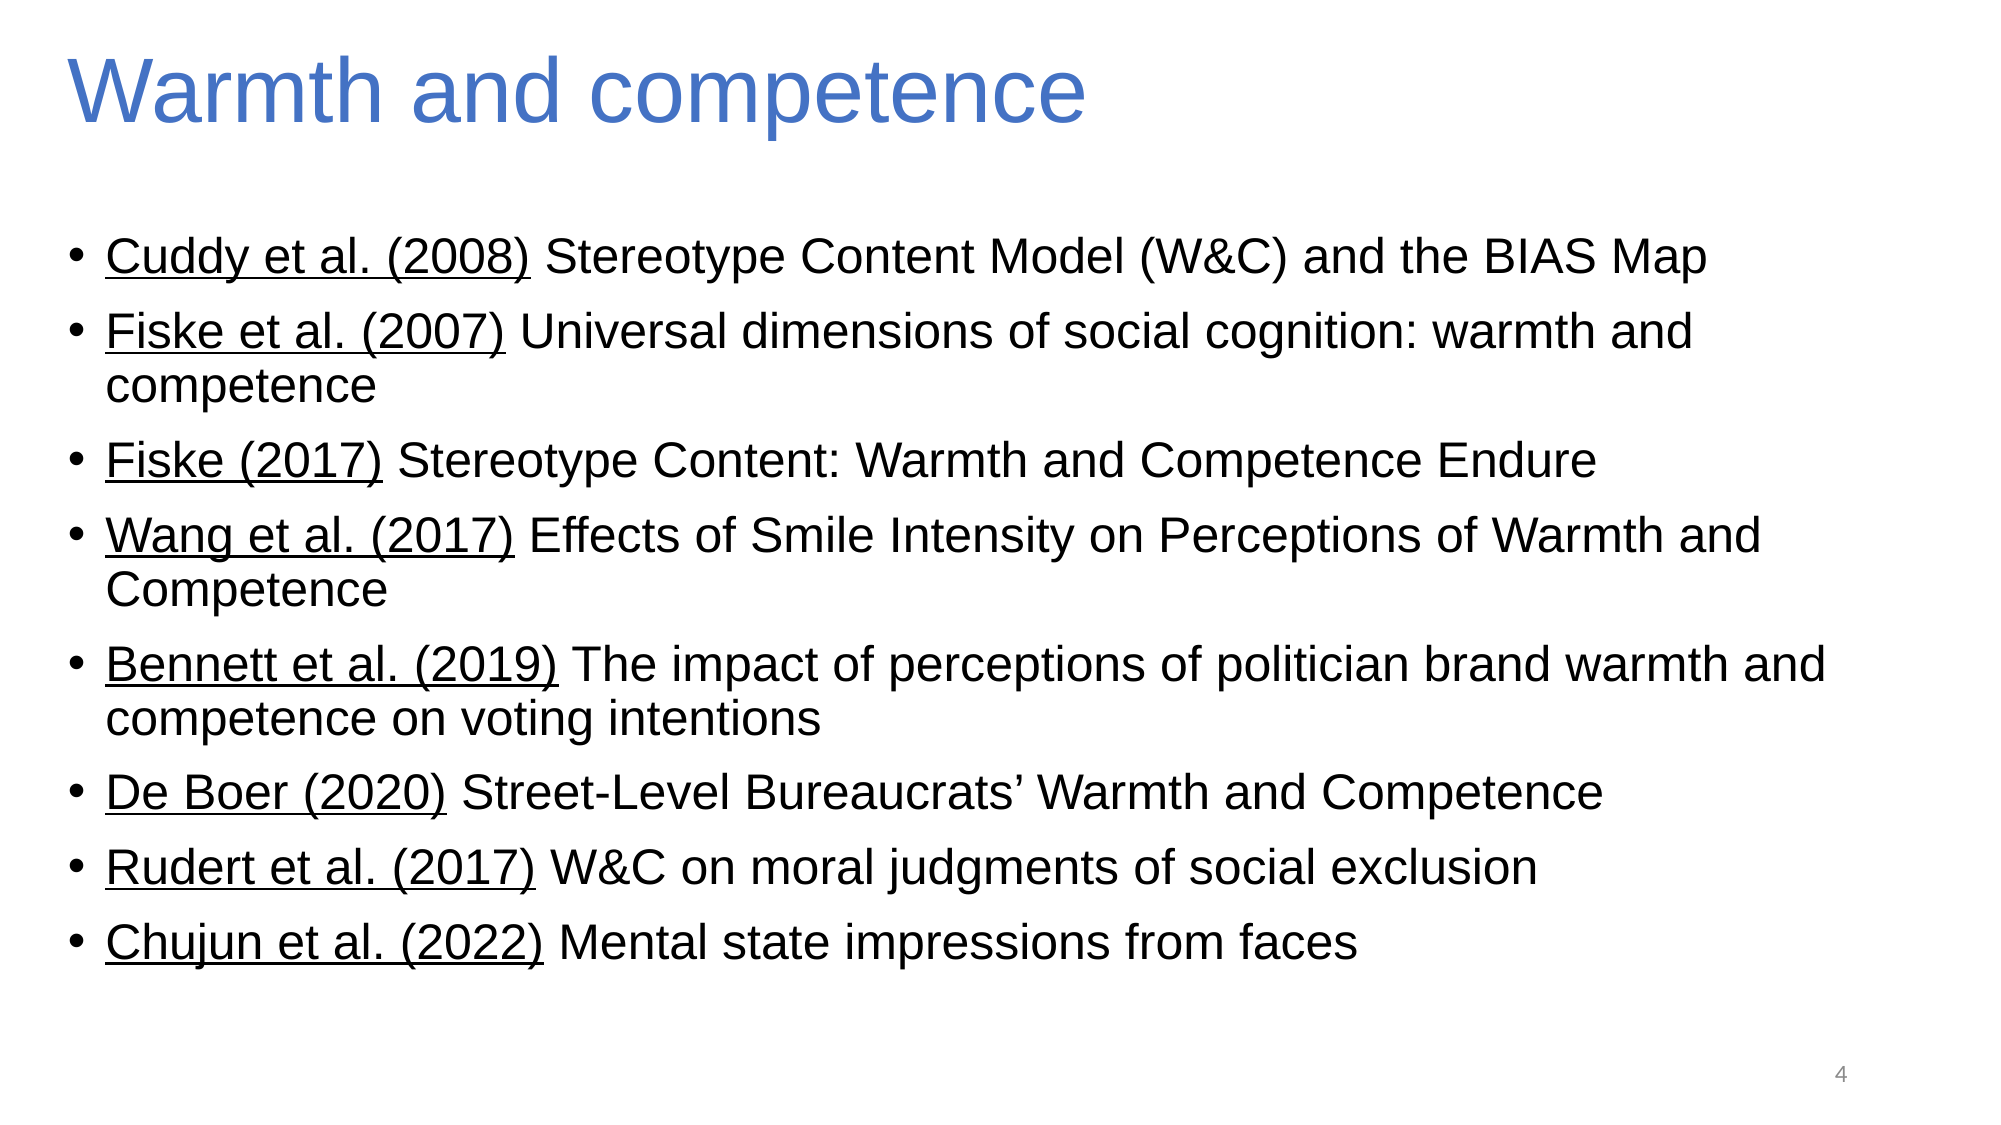

# Warmth and competence
Cuddy et al. (2008) Stereotype Content Model (W&C) and the BIAS Map
Fiske et al. (2007) Universal dimensions of social cognition: warmth and competence
Fiske (2017) Stereotype Content: Warmth and Competence Endure
Wang et al. (2017) Effects of Smile Intensity on Perceptions of Warmth and Competence
Bennett et al. (2019) The impact of perceptions of politician brand warmth and competence on voting intentions
De Boer (2020) Street-Level Bureaucrats’ Warmth and Competence
Rudert et al. (2017) W&C on moral judgments of social exclusion
Chujun et al. (2022) Mental state impressions from faces
4